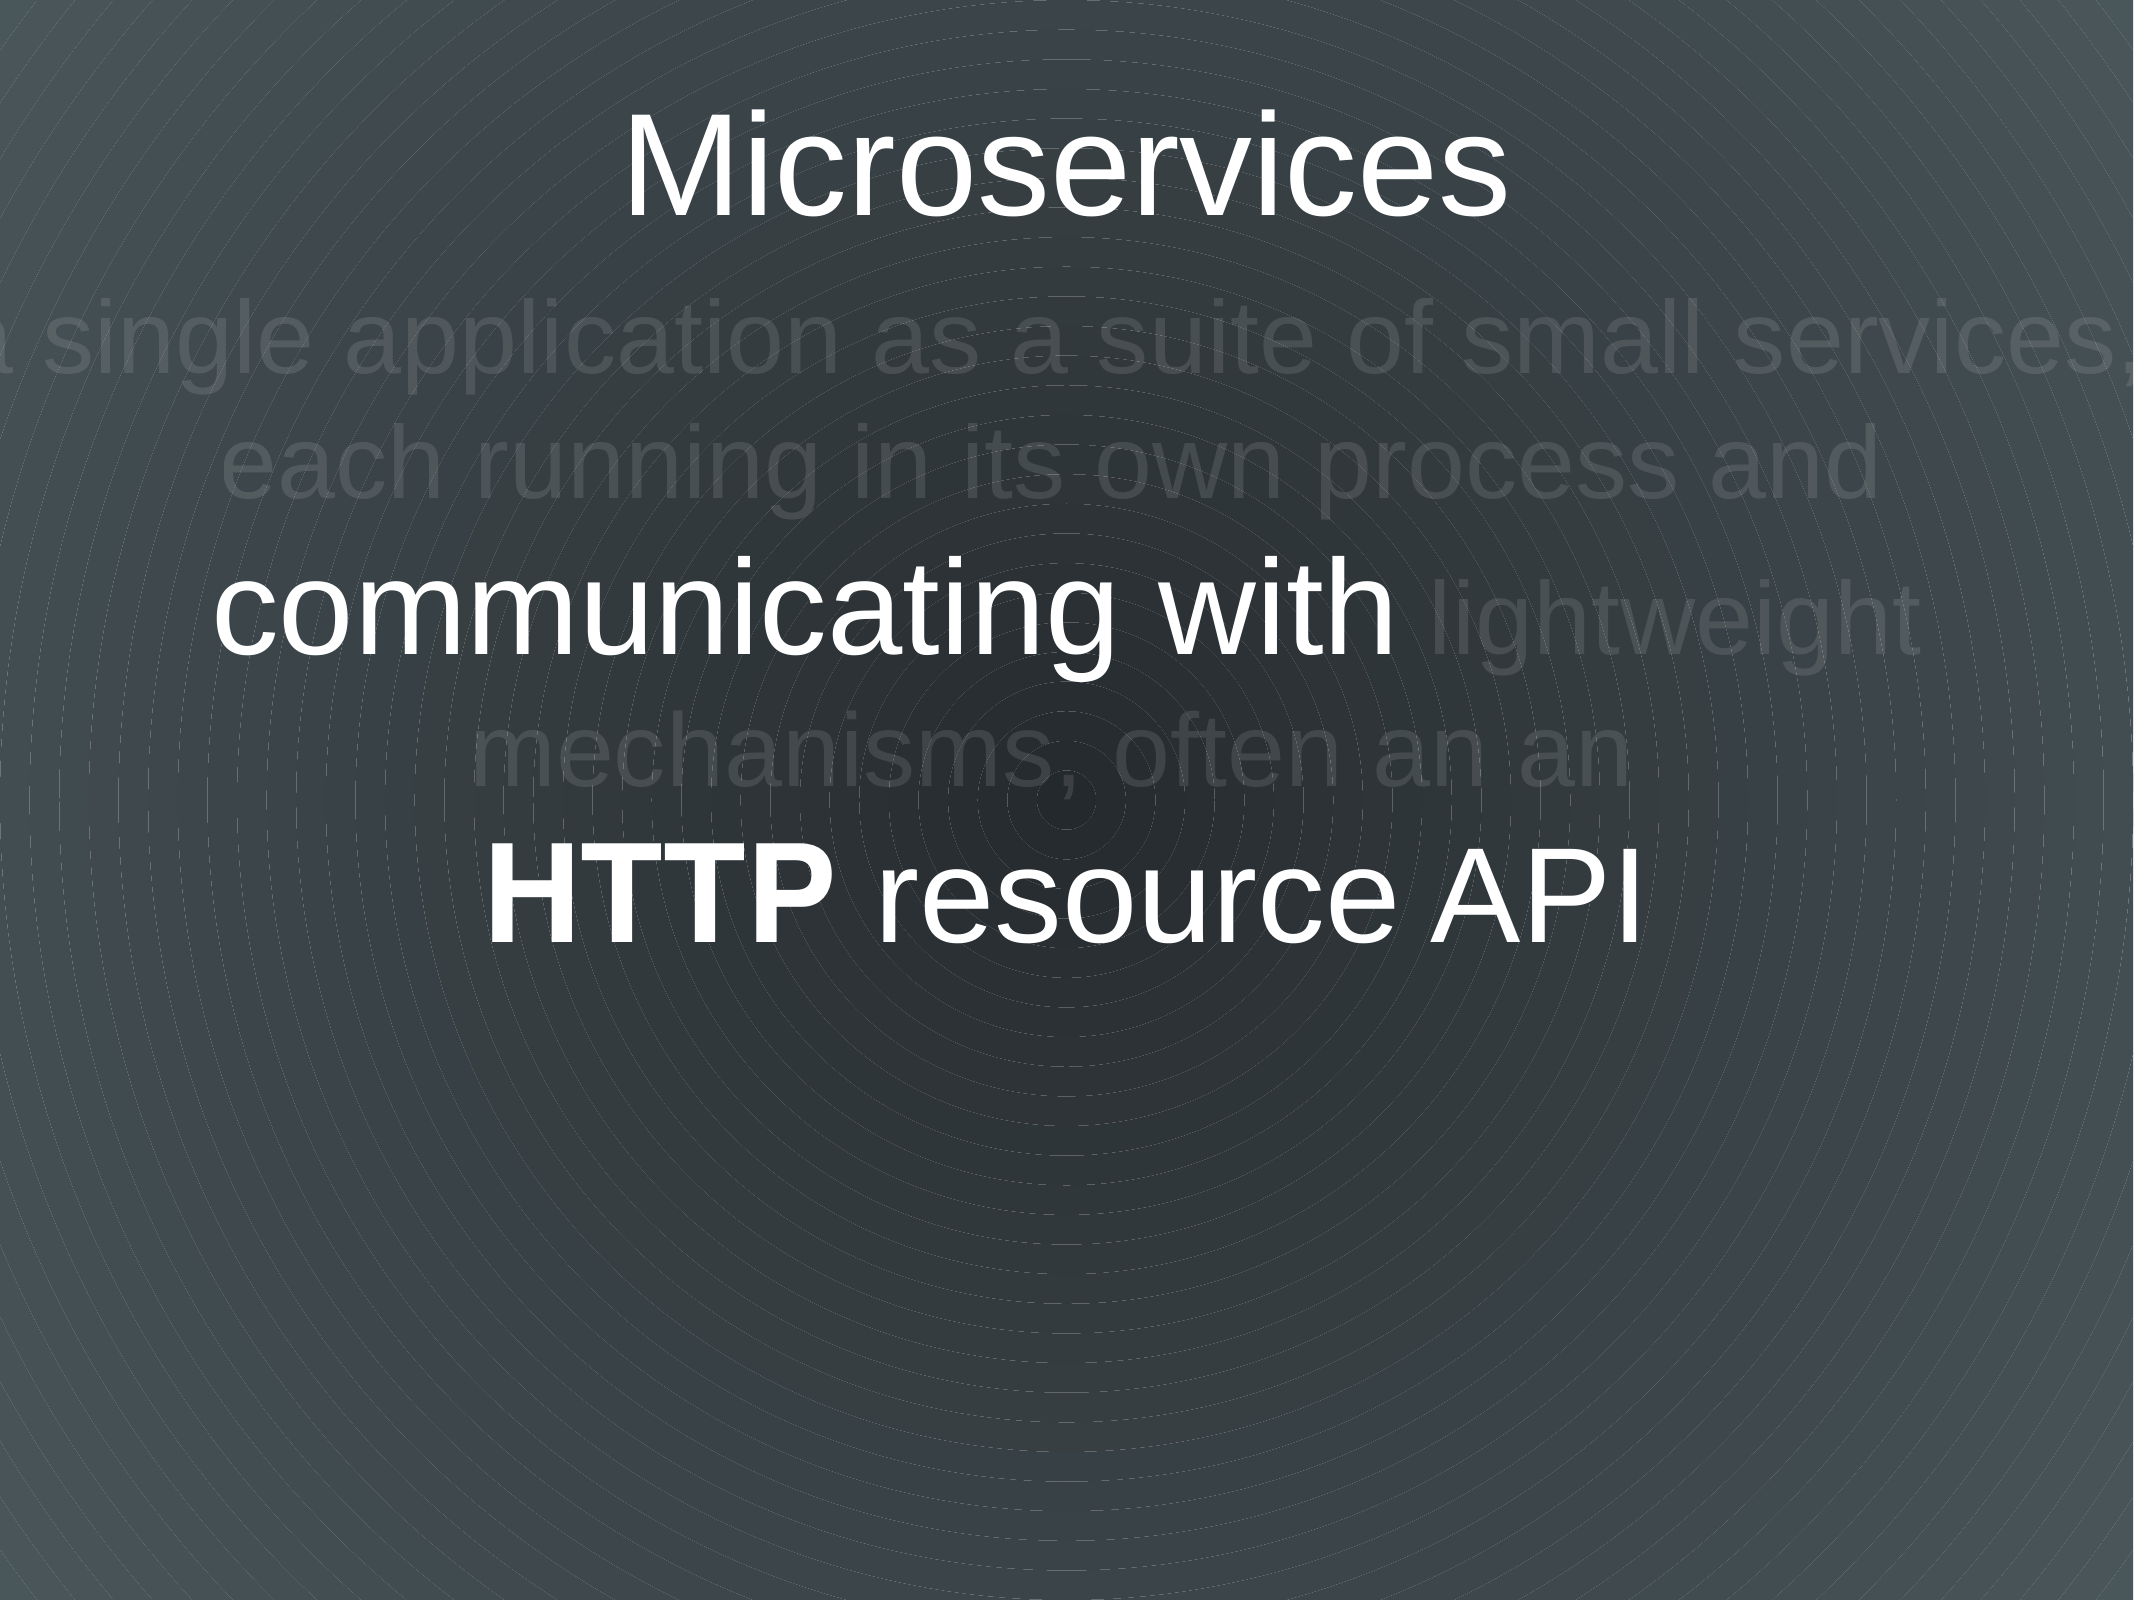

Microservices
a single application as a suite of small services,
each running in its own process and
communicating with lightweight
mechanisms, often an an
HTTP resource API